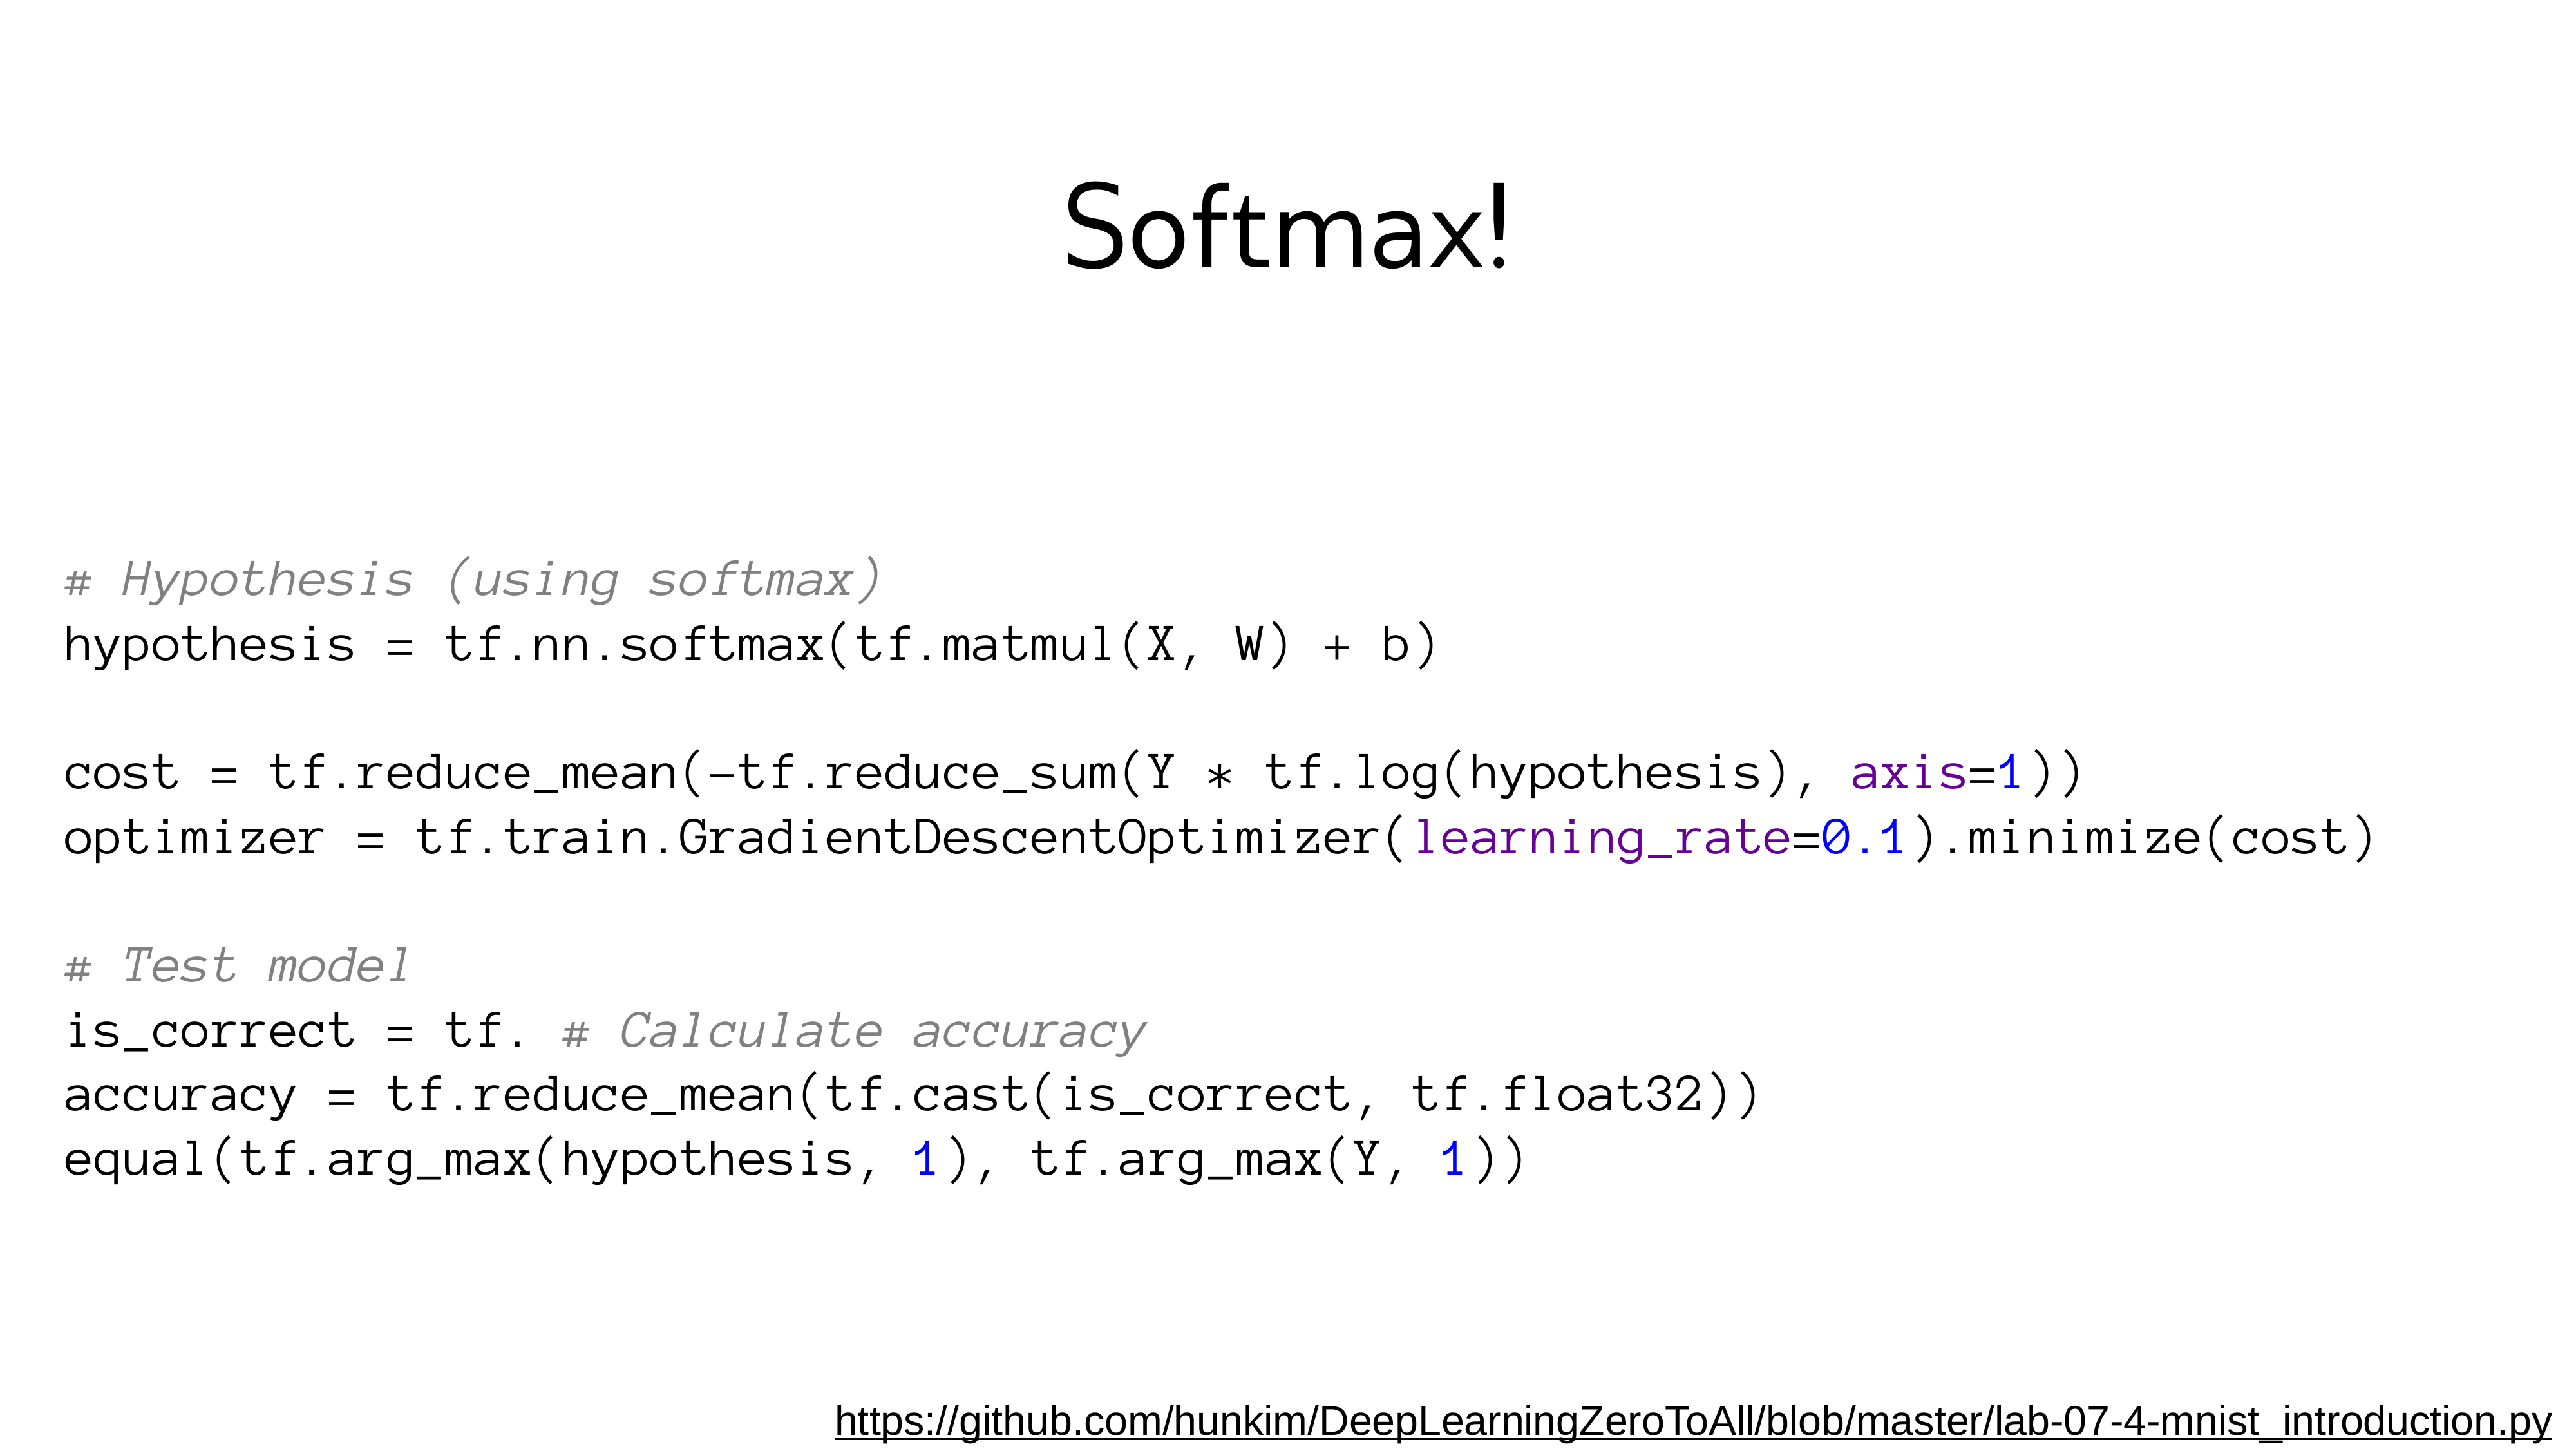

# Softmax!
# Hypothesis (using softmax)
hypothesis = tf.nn.softmax(tf.matmul(X, W) + b)

cost = tf.reduce_mean(-tf.reduce_sum(Y * tf.log(hypothesis), axis=1))
optimizer = tf.train.GradientDescentOptimizer(learning_rate=0.1).minimize(cost)

# Test model
is_correct = tf. # Calculate accuracy
accuracy = tf.reduce_mean(tf.cast(is_correct, tf.float32))
equal(tf.arg_max(hypothesis, 1), tf.arg_max(Y, 1))

https://github.com/hunkim/DeepLearningZeroToAll/blob/master/lab-07-4-mnist_introduction.py